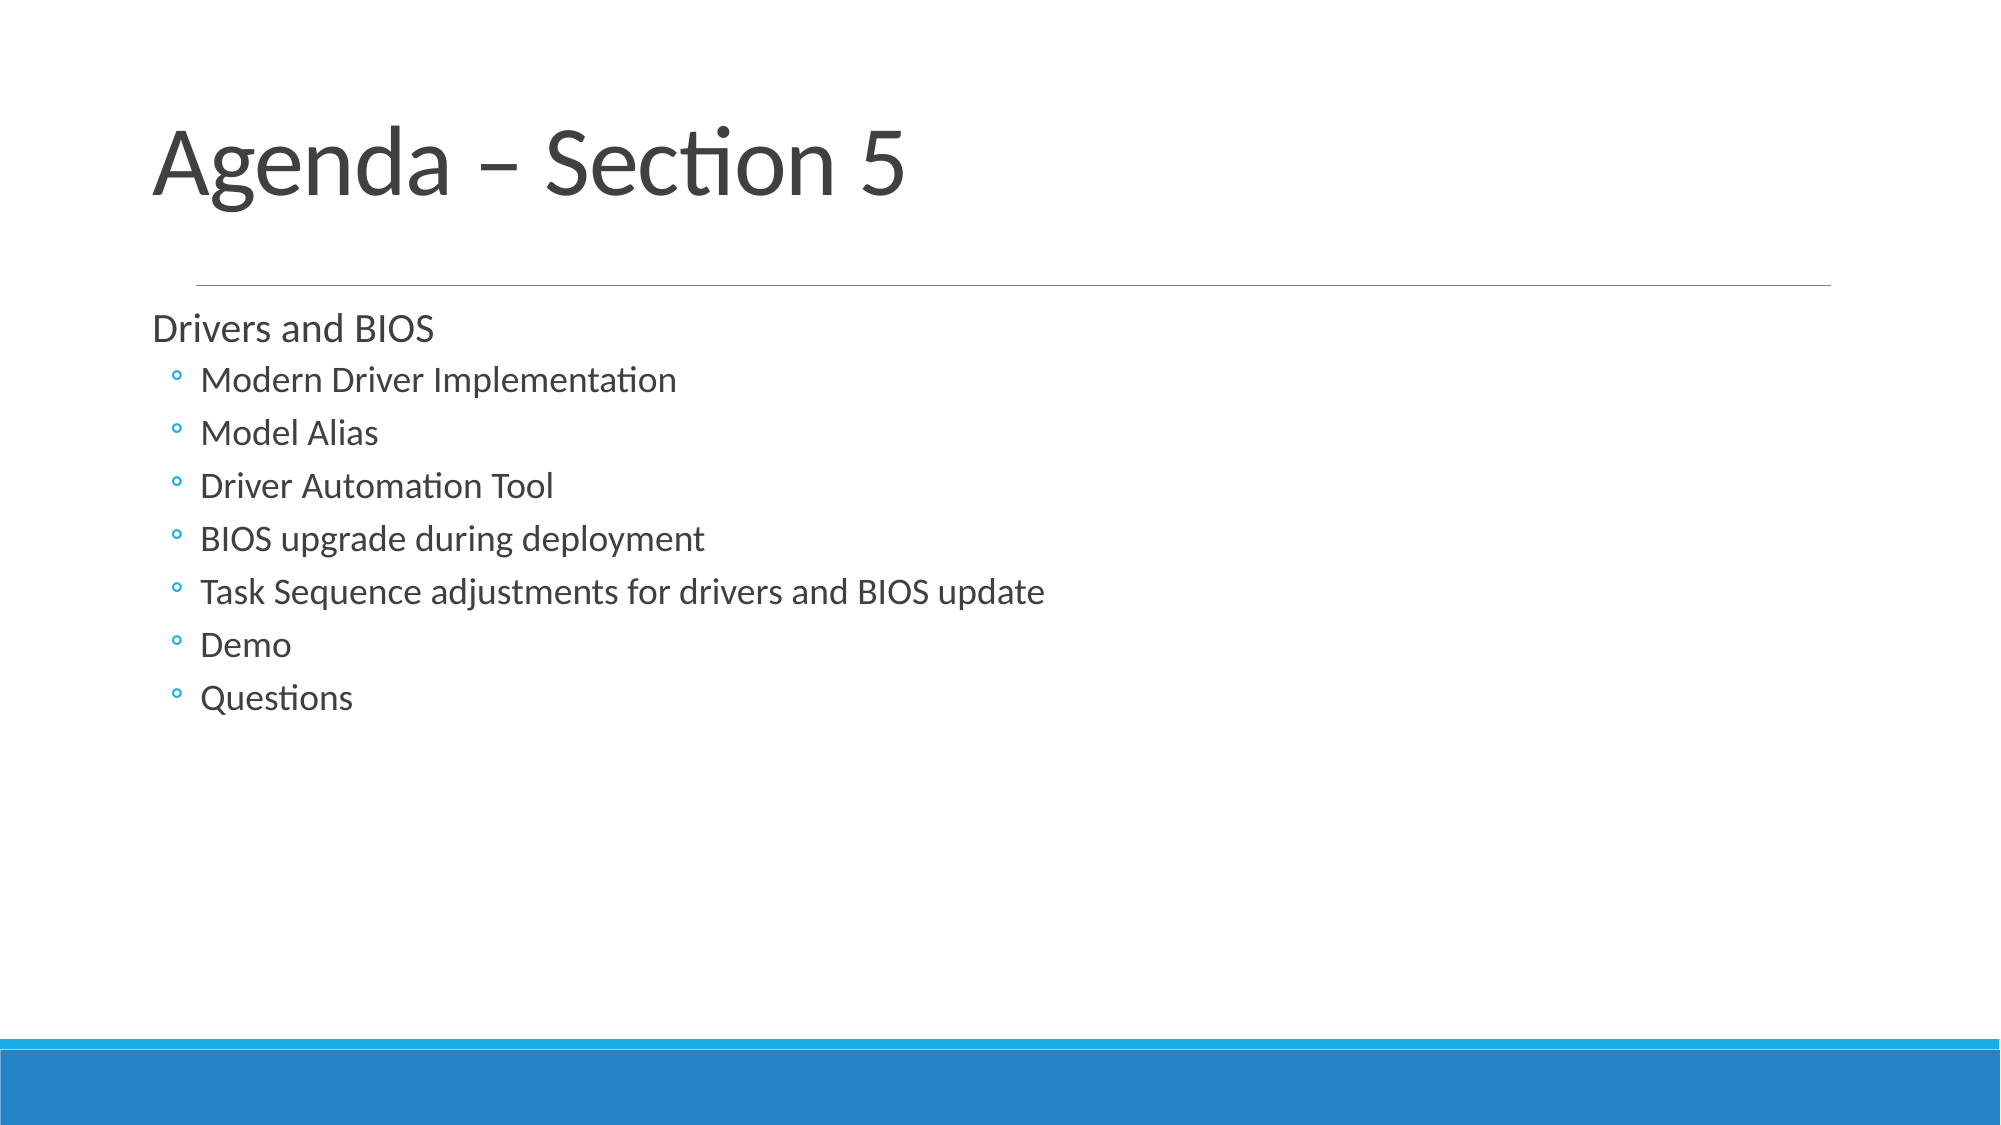

# Agenda – Section 5
Drivers and BIOS
Modern Driver Implementation
Model Alias
Driver Automation Tool
BIOS upgrade during deployment
Task Sequence adjustments for drivers and BIOS update
Demo
Questions